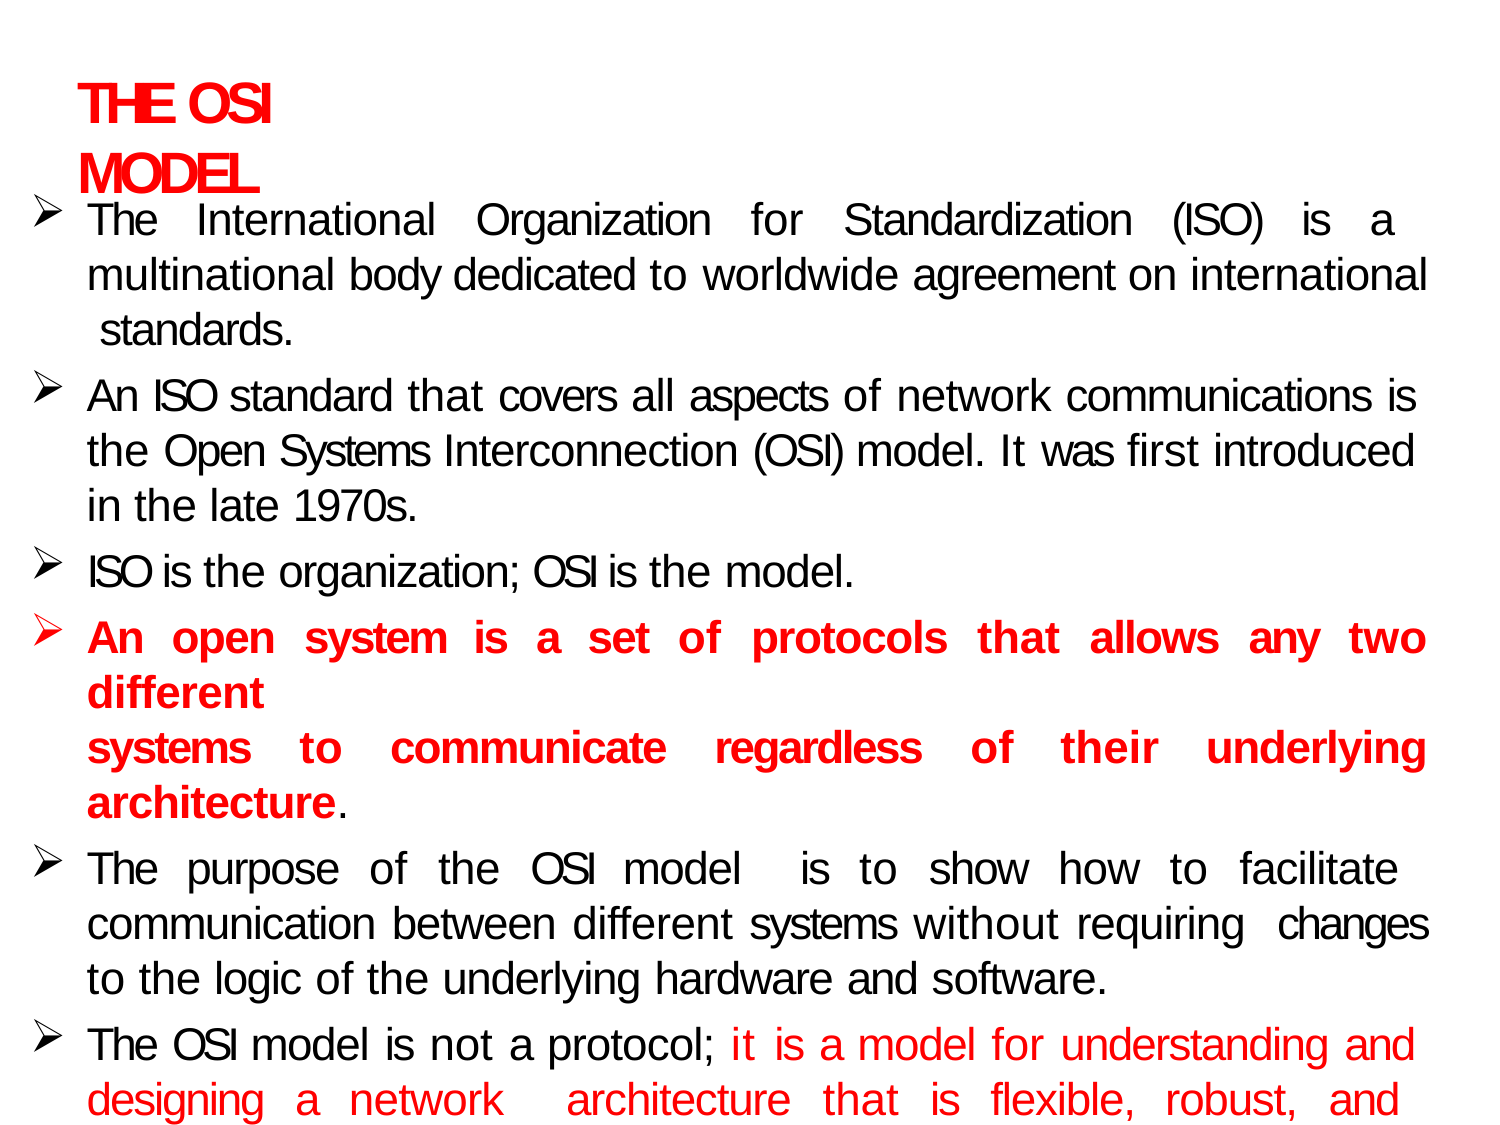

# THE OSI MODEL
The International Organization for Standardization (ISO) is a  multinational body dedicated to worldwide agreement on international  standards.
An ISO standard that covers all aspects of network communications is  the Open Systems Interconnection (OSI) model. It was first introduced  in the late 1970s.
ISO is the organization; OSI is the model.
An open system is a set of protocols that allows any two different
systems to communicate regardless of their underlying architecture.
The purpose of the OSI model  is to show how to facilitate  communication between different systems without requiring  changes to the logic of the underlying hardware and software.
The OSI model is not a protocol; it is a model for understanding and  designing a network  architecture that is flexible, robust, and  interoperable.